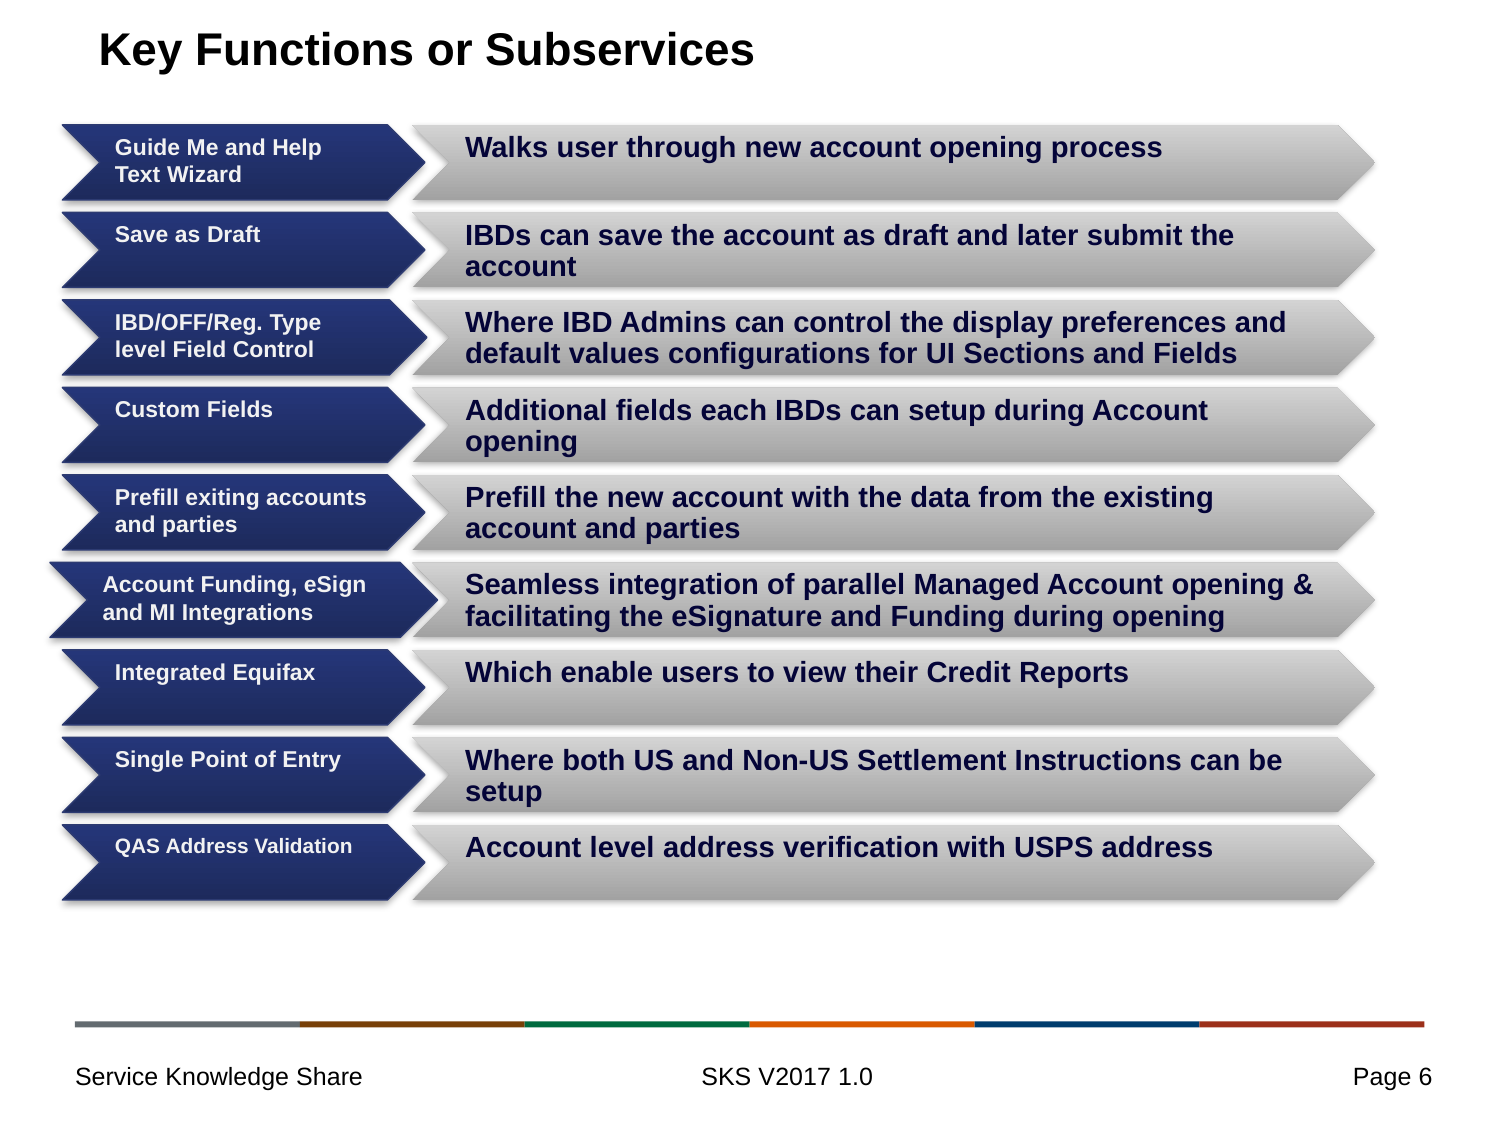

# Key Functions or Subservices
Guide Me and Help Text Wizard
Walks user through new account opening process
Save as Draft
IBDs can save the account as draft and later submit the account
IBD/OFF/Reg. Type level Field Control
Where IBD Admins can control the display preferences and default values configurations for UI Sections and Fields
Custom Fields
Additional fields each IBDs can setup during Account opening
Prefill exiting accounts and parties
Prefill the new account with the data from the existing account and parties
Account Funding, eSign and MI Integrations
Seamless integration of parallel Managed Account opening & facilitating the eSignature and Funding during opening
Integrated Equifax
Which enable users to view their Credit Reports
Single Point of Entry
Where both US and Non-US Settlement Instructions can be setup
QAS Address Validation
Account level address verification with USPS address
Page 6
SKS V2017 1.0